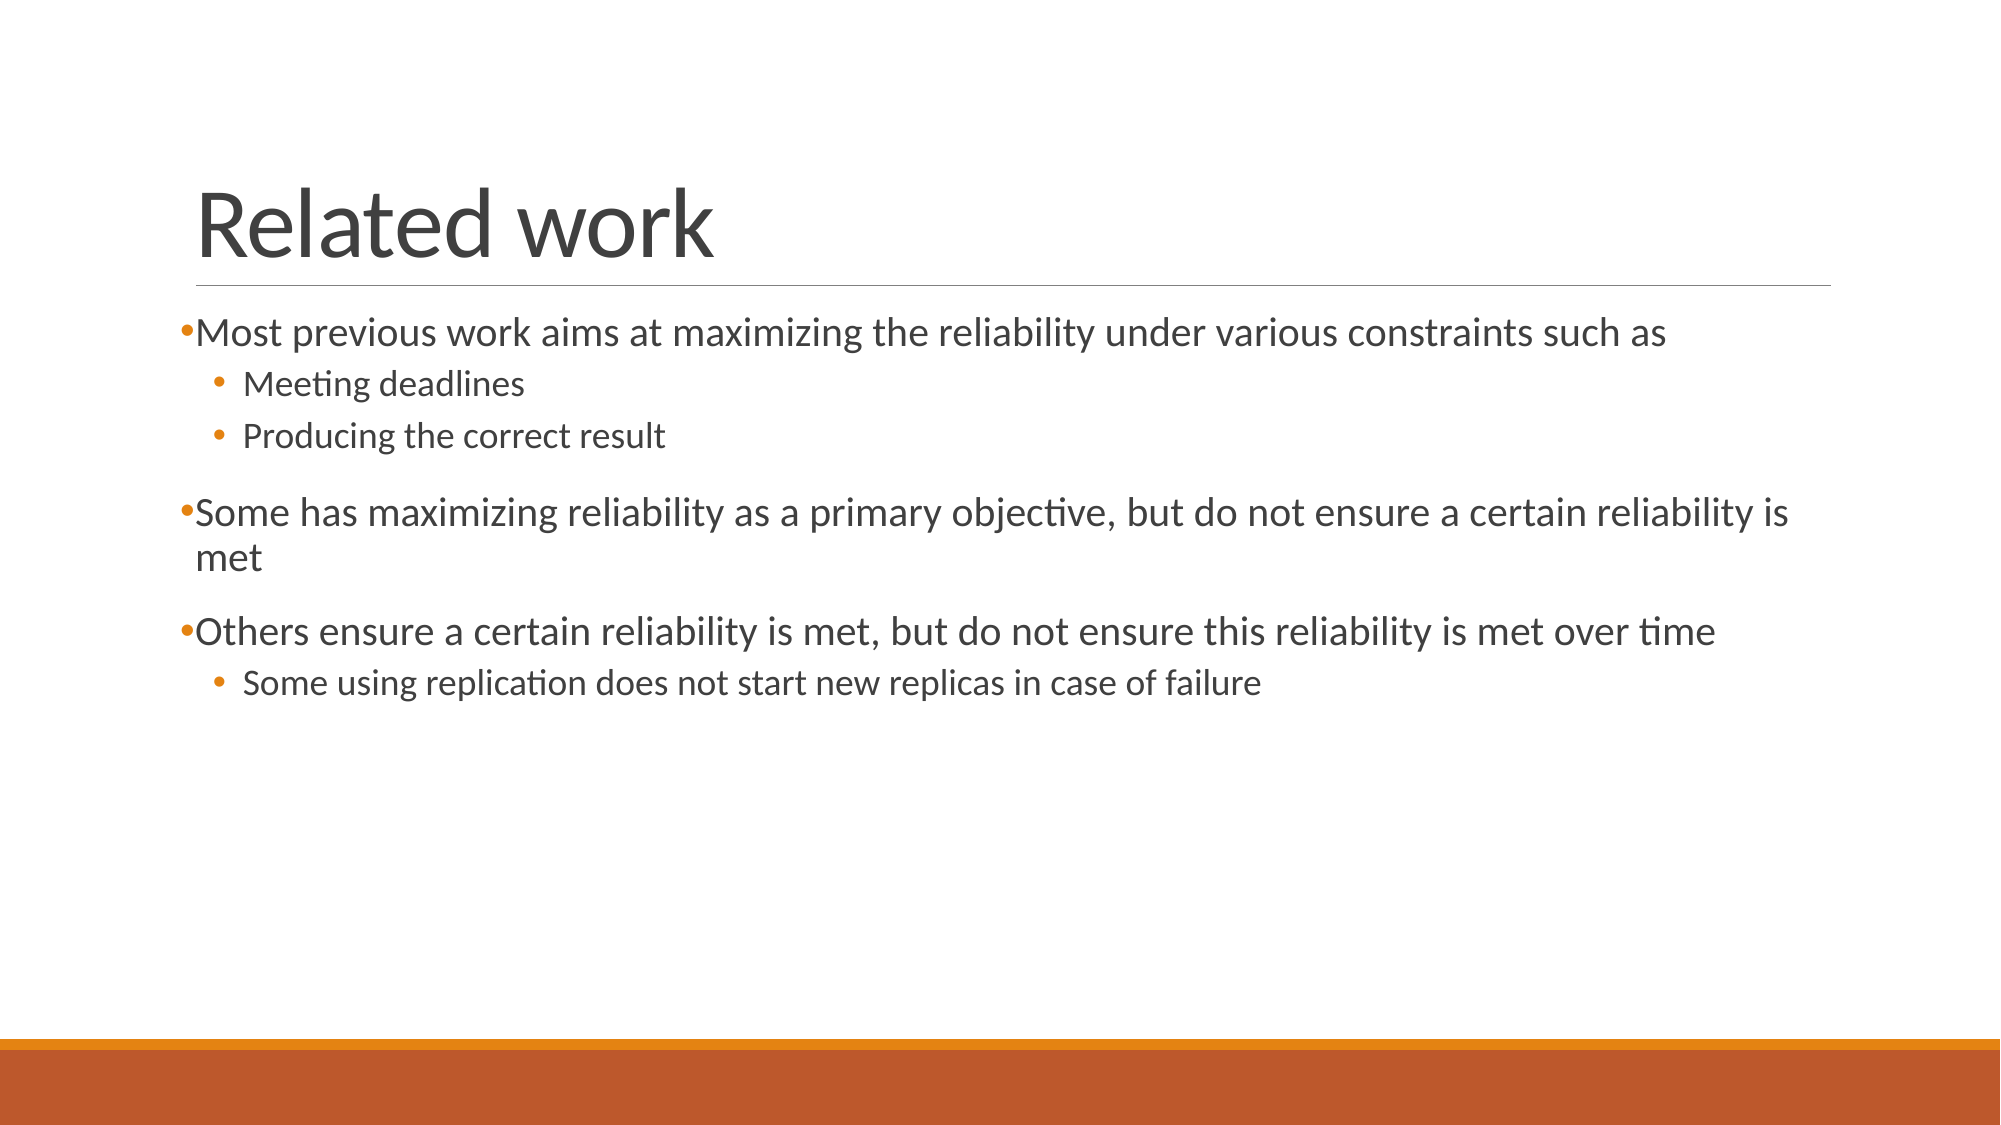

# Related work
Most previous work aims at maximizing the reliability under various constraints such as
Meeting deadlines
Producing the correct result
Some has maximizing reliability as a primary objective, but do not ensure a certain reliability is met
Others ensure a certain reliability is met, but do not ensure this reliability is met over time
Some using replication does not start new replicas in case of failure